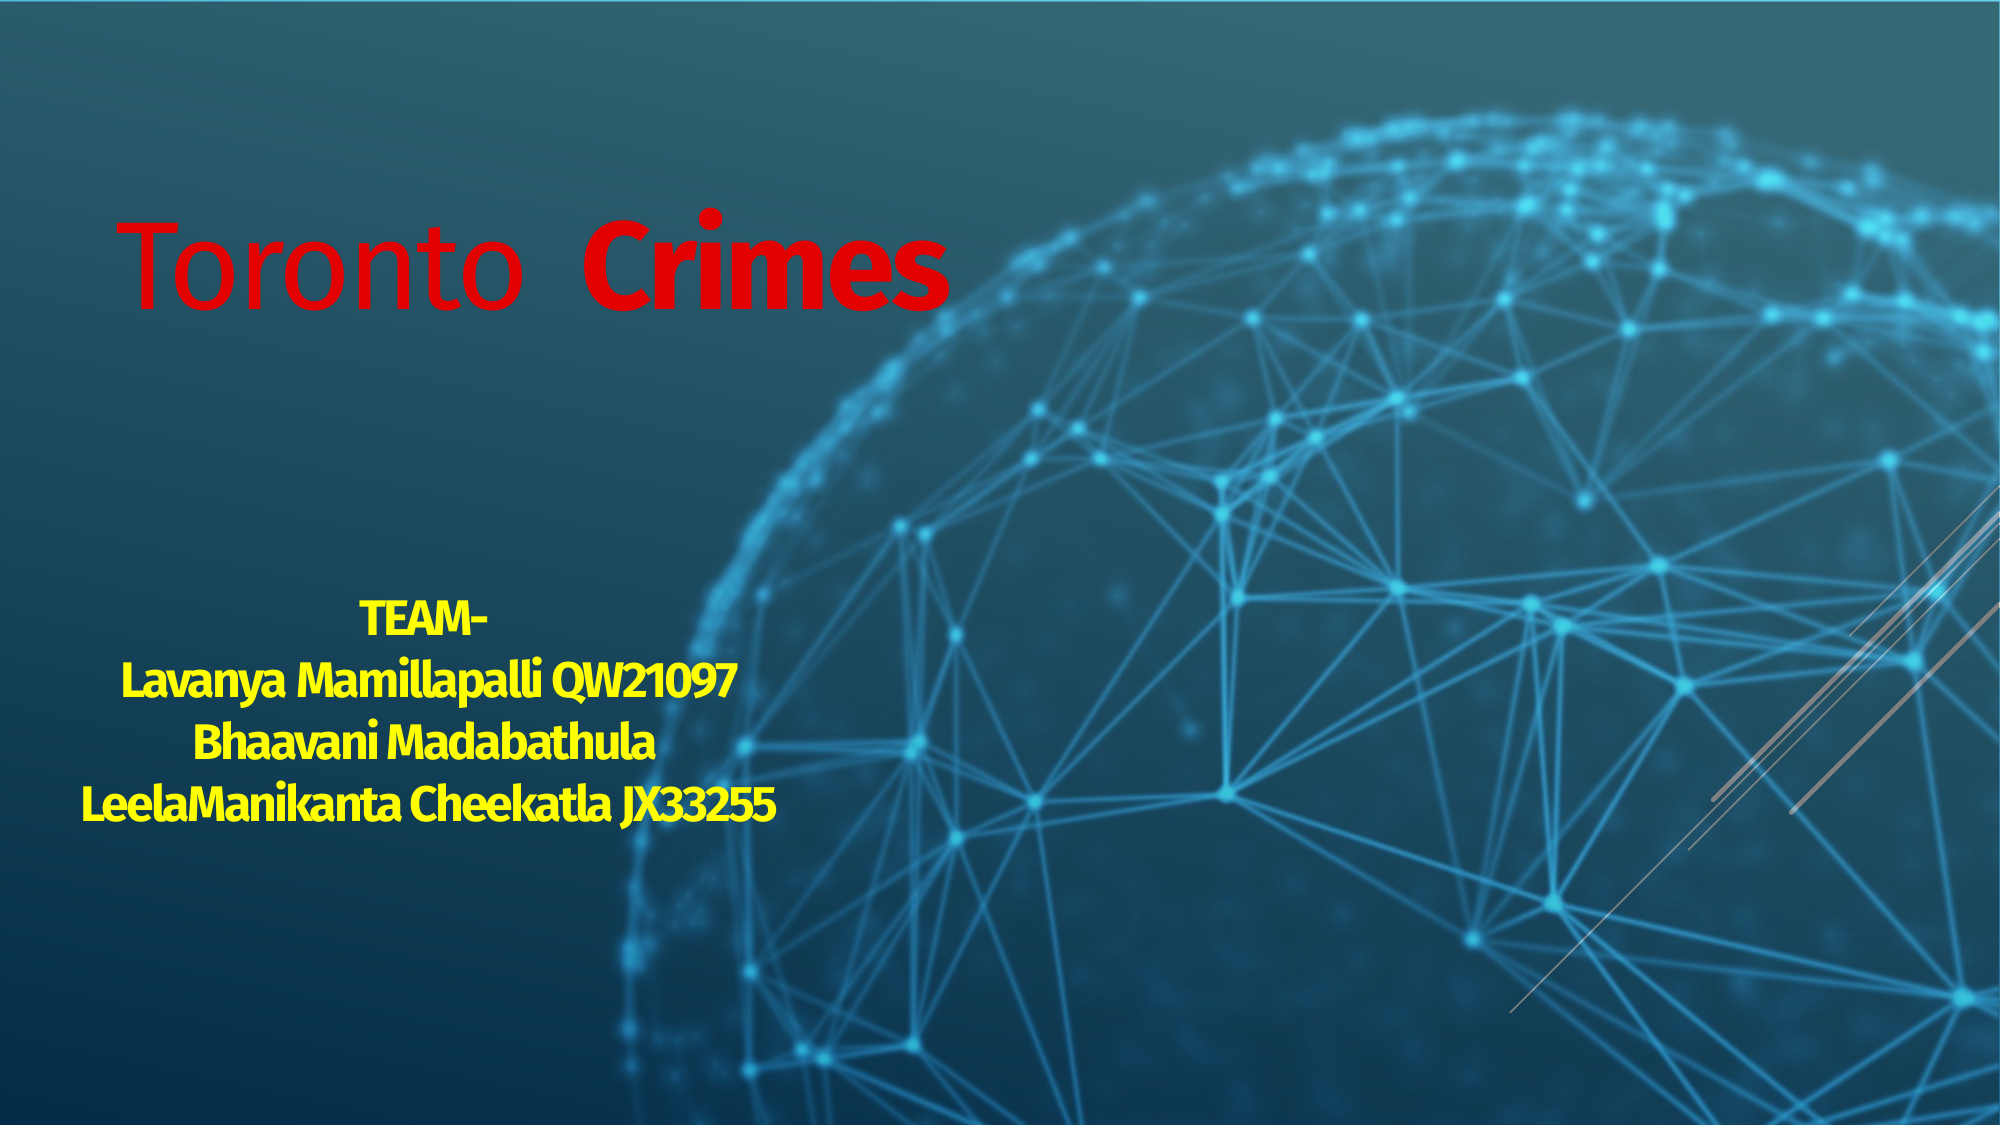

Toronto  Crimes

TEAM-
Lavanya Mamillapalli QW21097
Bhaavani Madabathula
LeelaManikanta Cheekatla JX33255